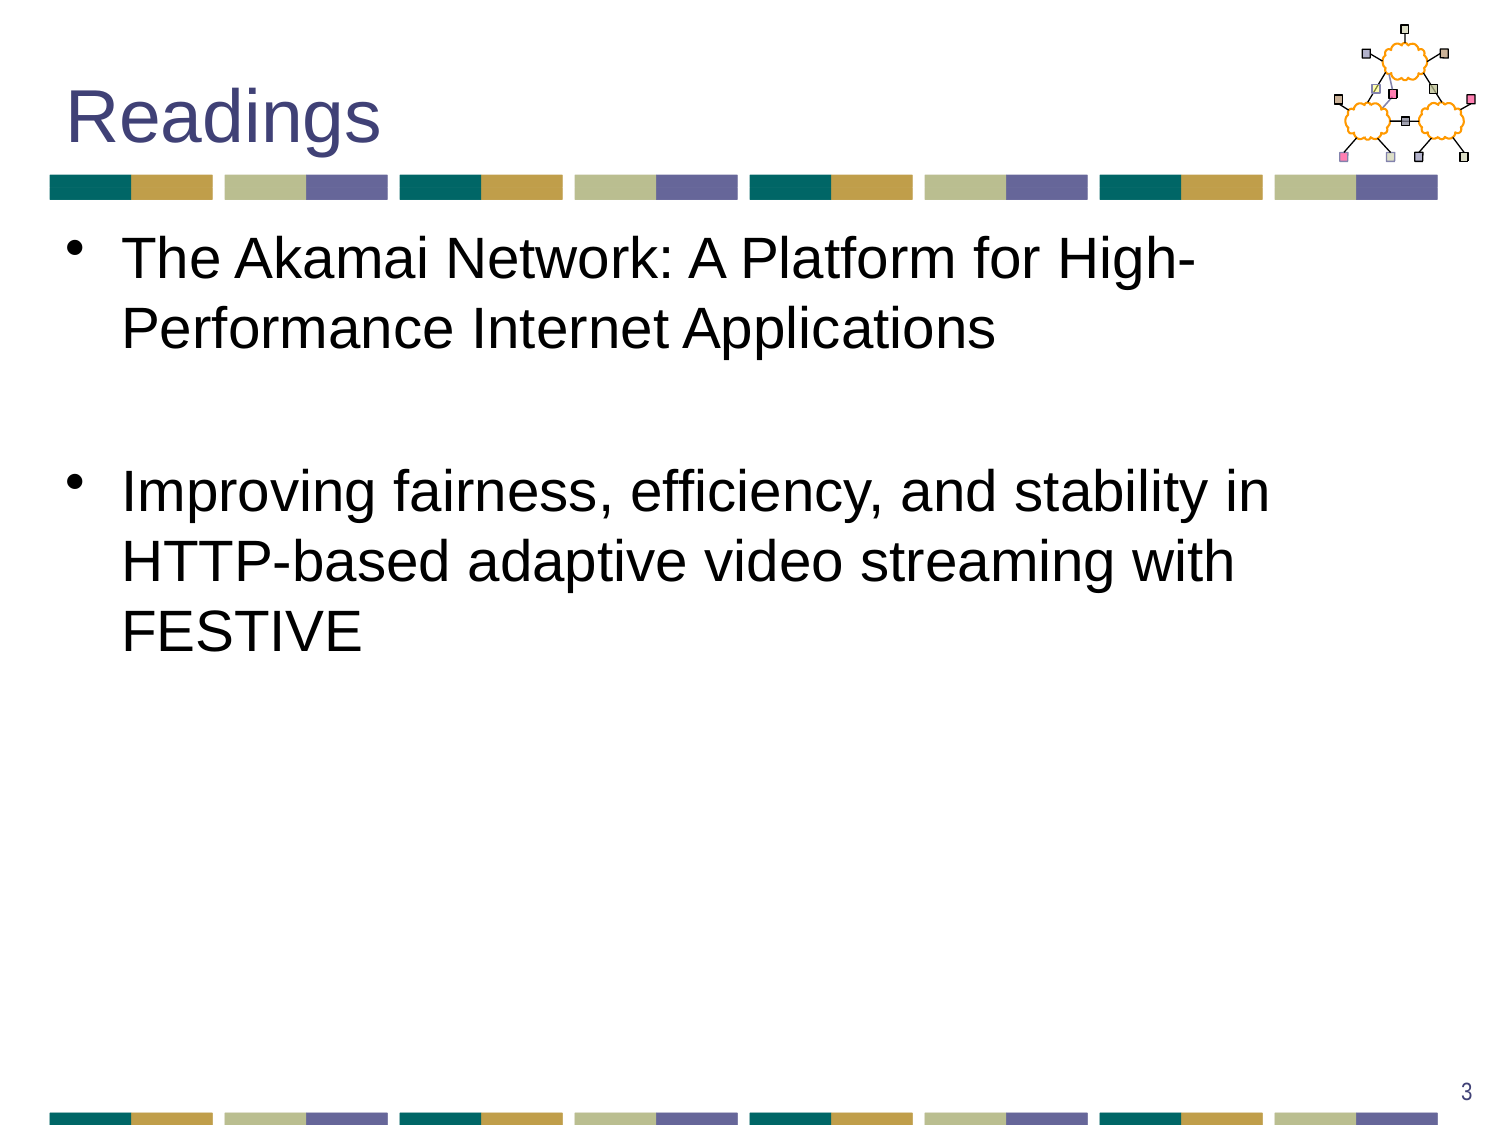

# Readings
The Akamai Network: A Platform for High-Performance Internet Applications

Improving fairness, efficiency, and stability in HTTP-based adaptive video streaming with FESTIVE

3